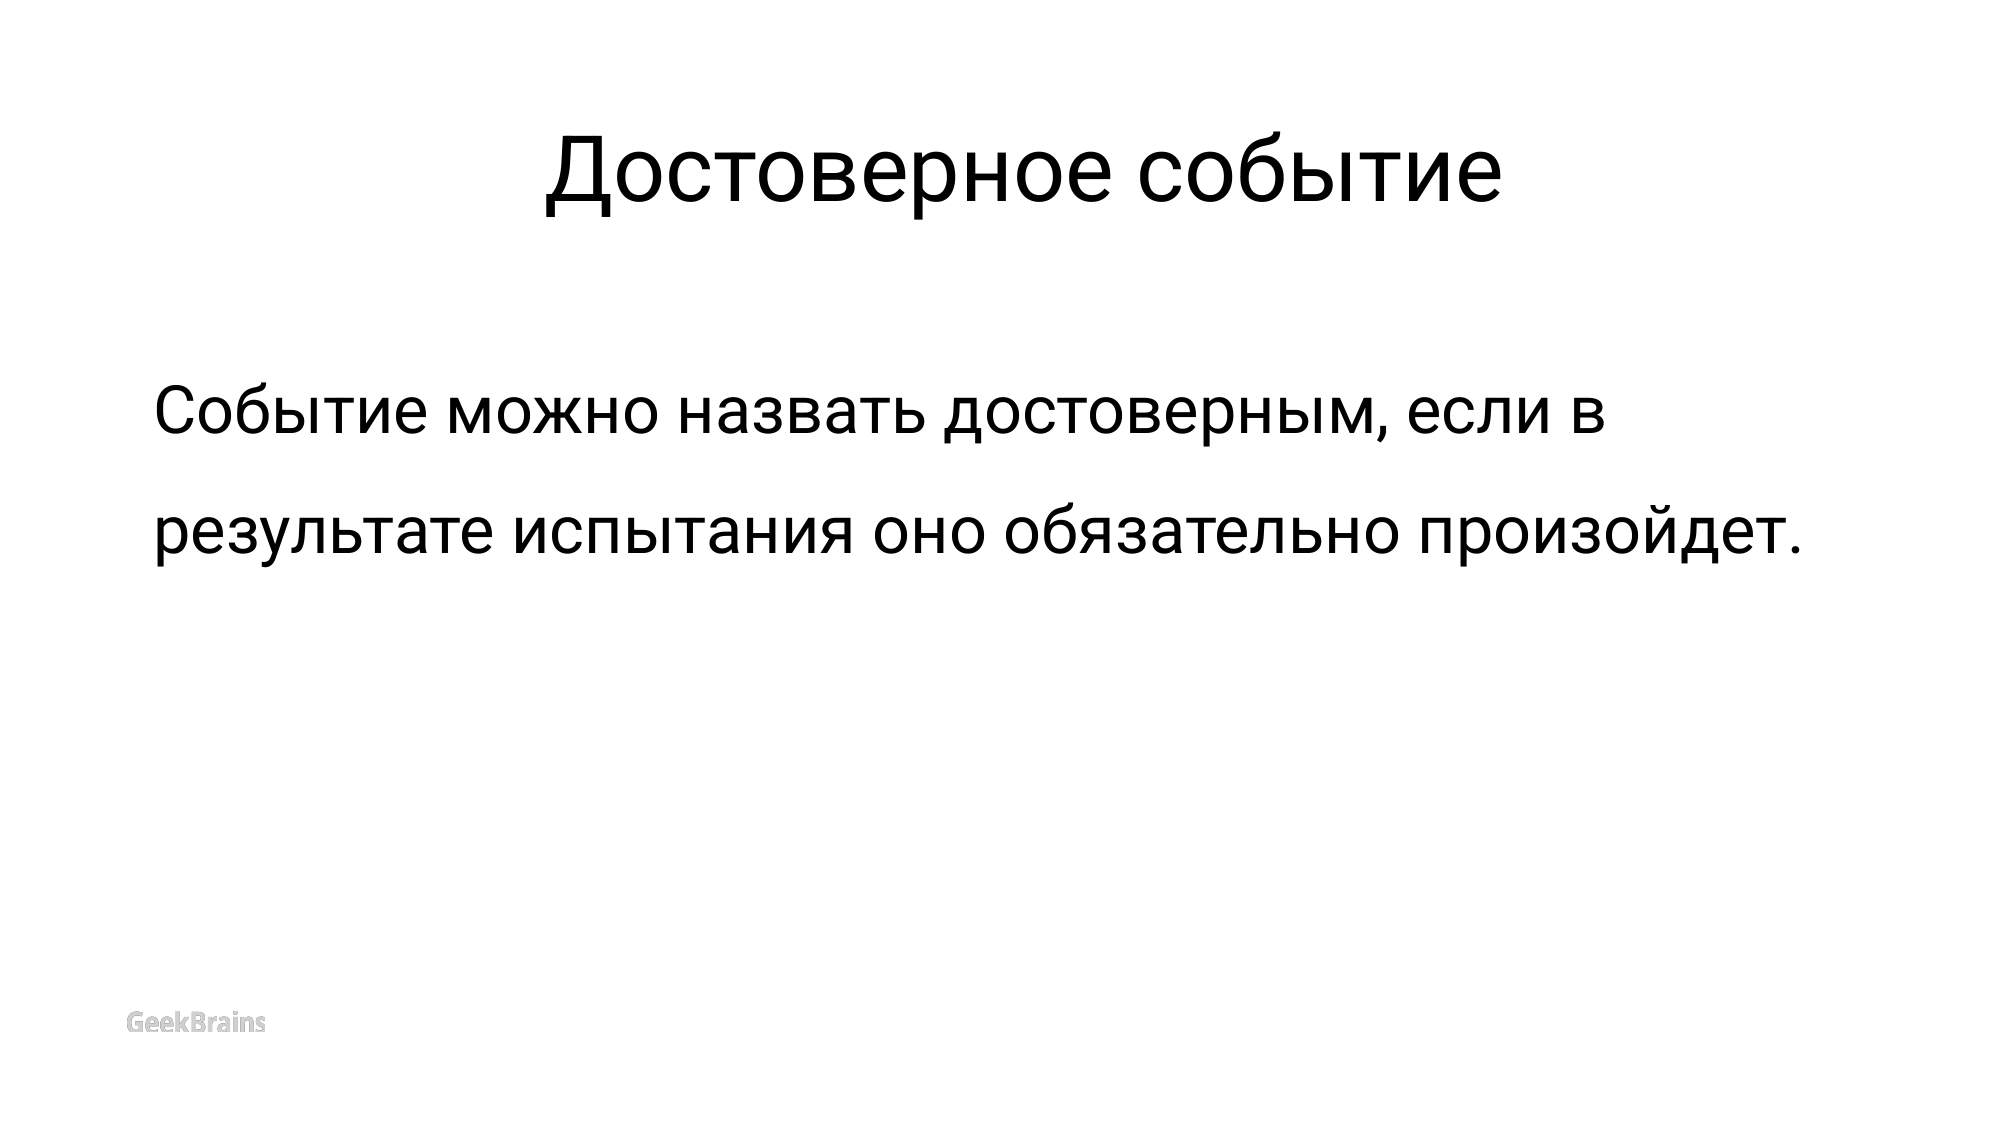

Достоверное событие
# Событие можно назвать достоверным, если в результате испытания оно обязательно произойдет.